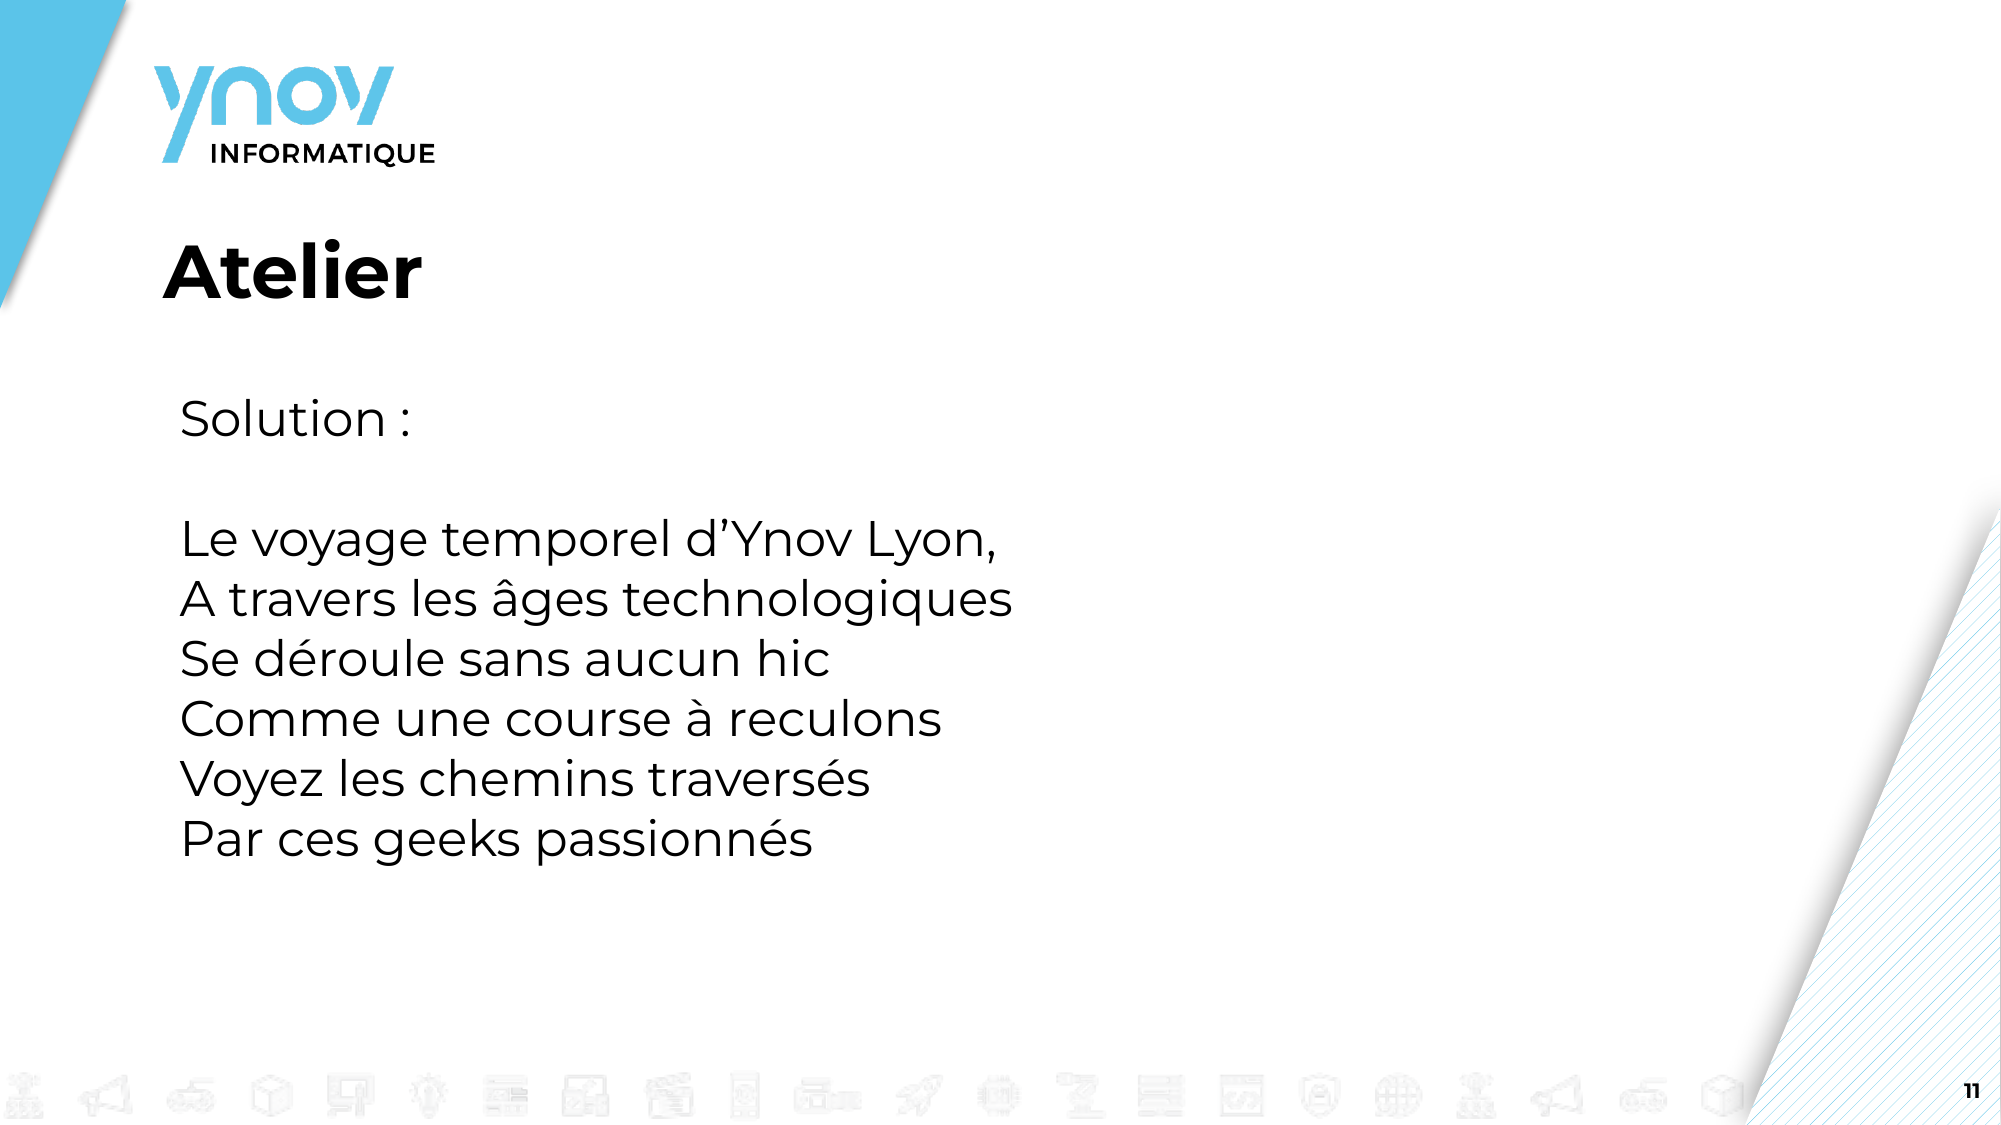

# Atelier
Solution :

Le voyage temporel d’Ynov Lyon,
A travers les âges technologiques
Se déroule sans aucun hic
Comme une course à reculons
Voyez les chemins traversés
Par ces geeks passionnés